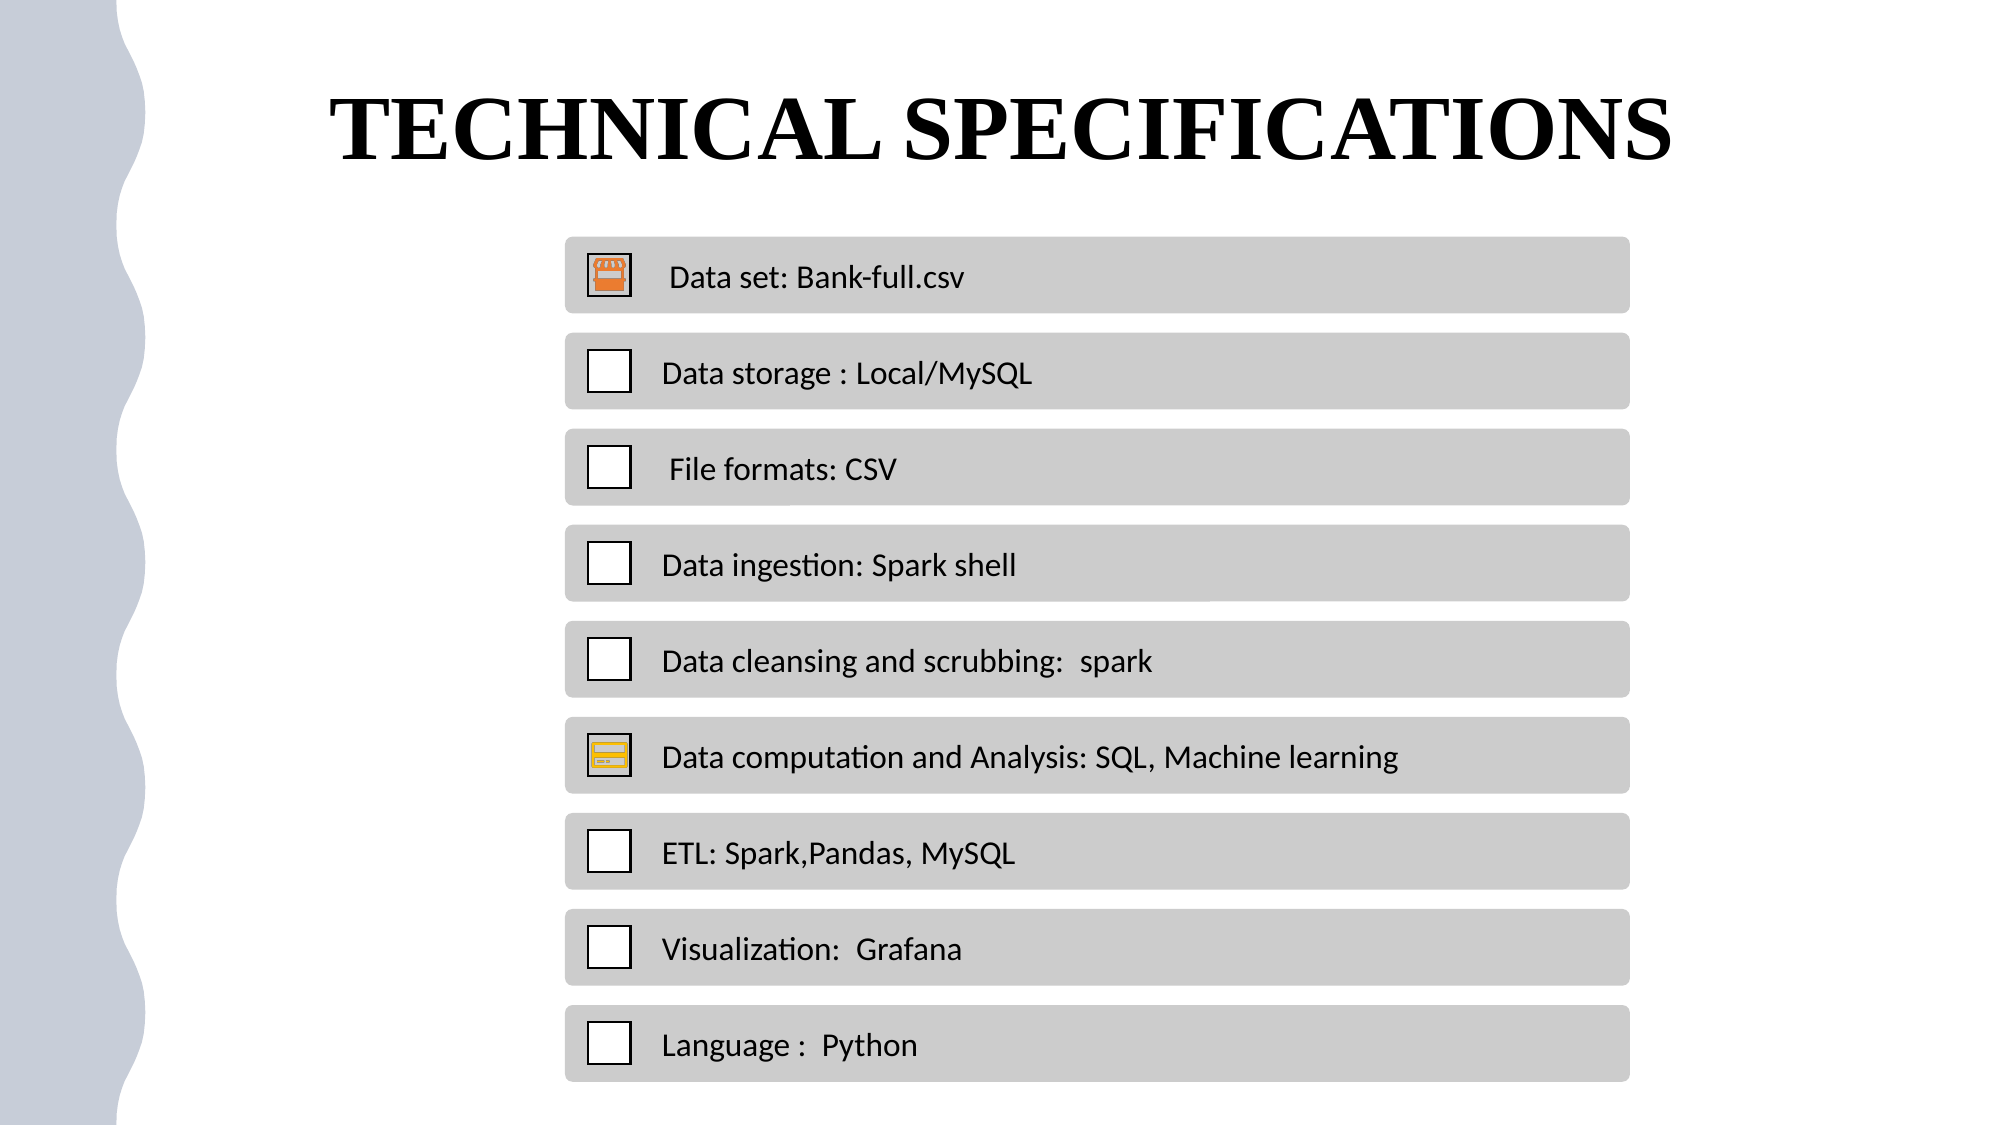

TECHNICAL SPECIFICATIONS
 Data set: Bank-full.csv
Data storage : Local/MySQL
 File formats: CSV
Data ingestion: Spark shell
Data cleansing and scrubbing:  spark
Data computation and Analysis: SQL, Machine learning
ETL: Spark,Pandas, MySQL
Visualization:  Grafana
Language :  Python